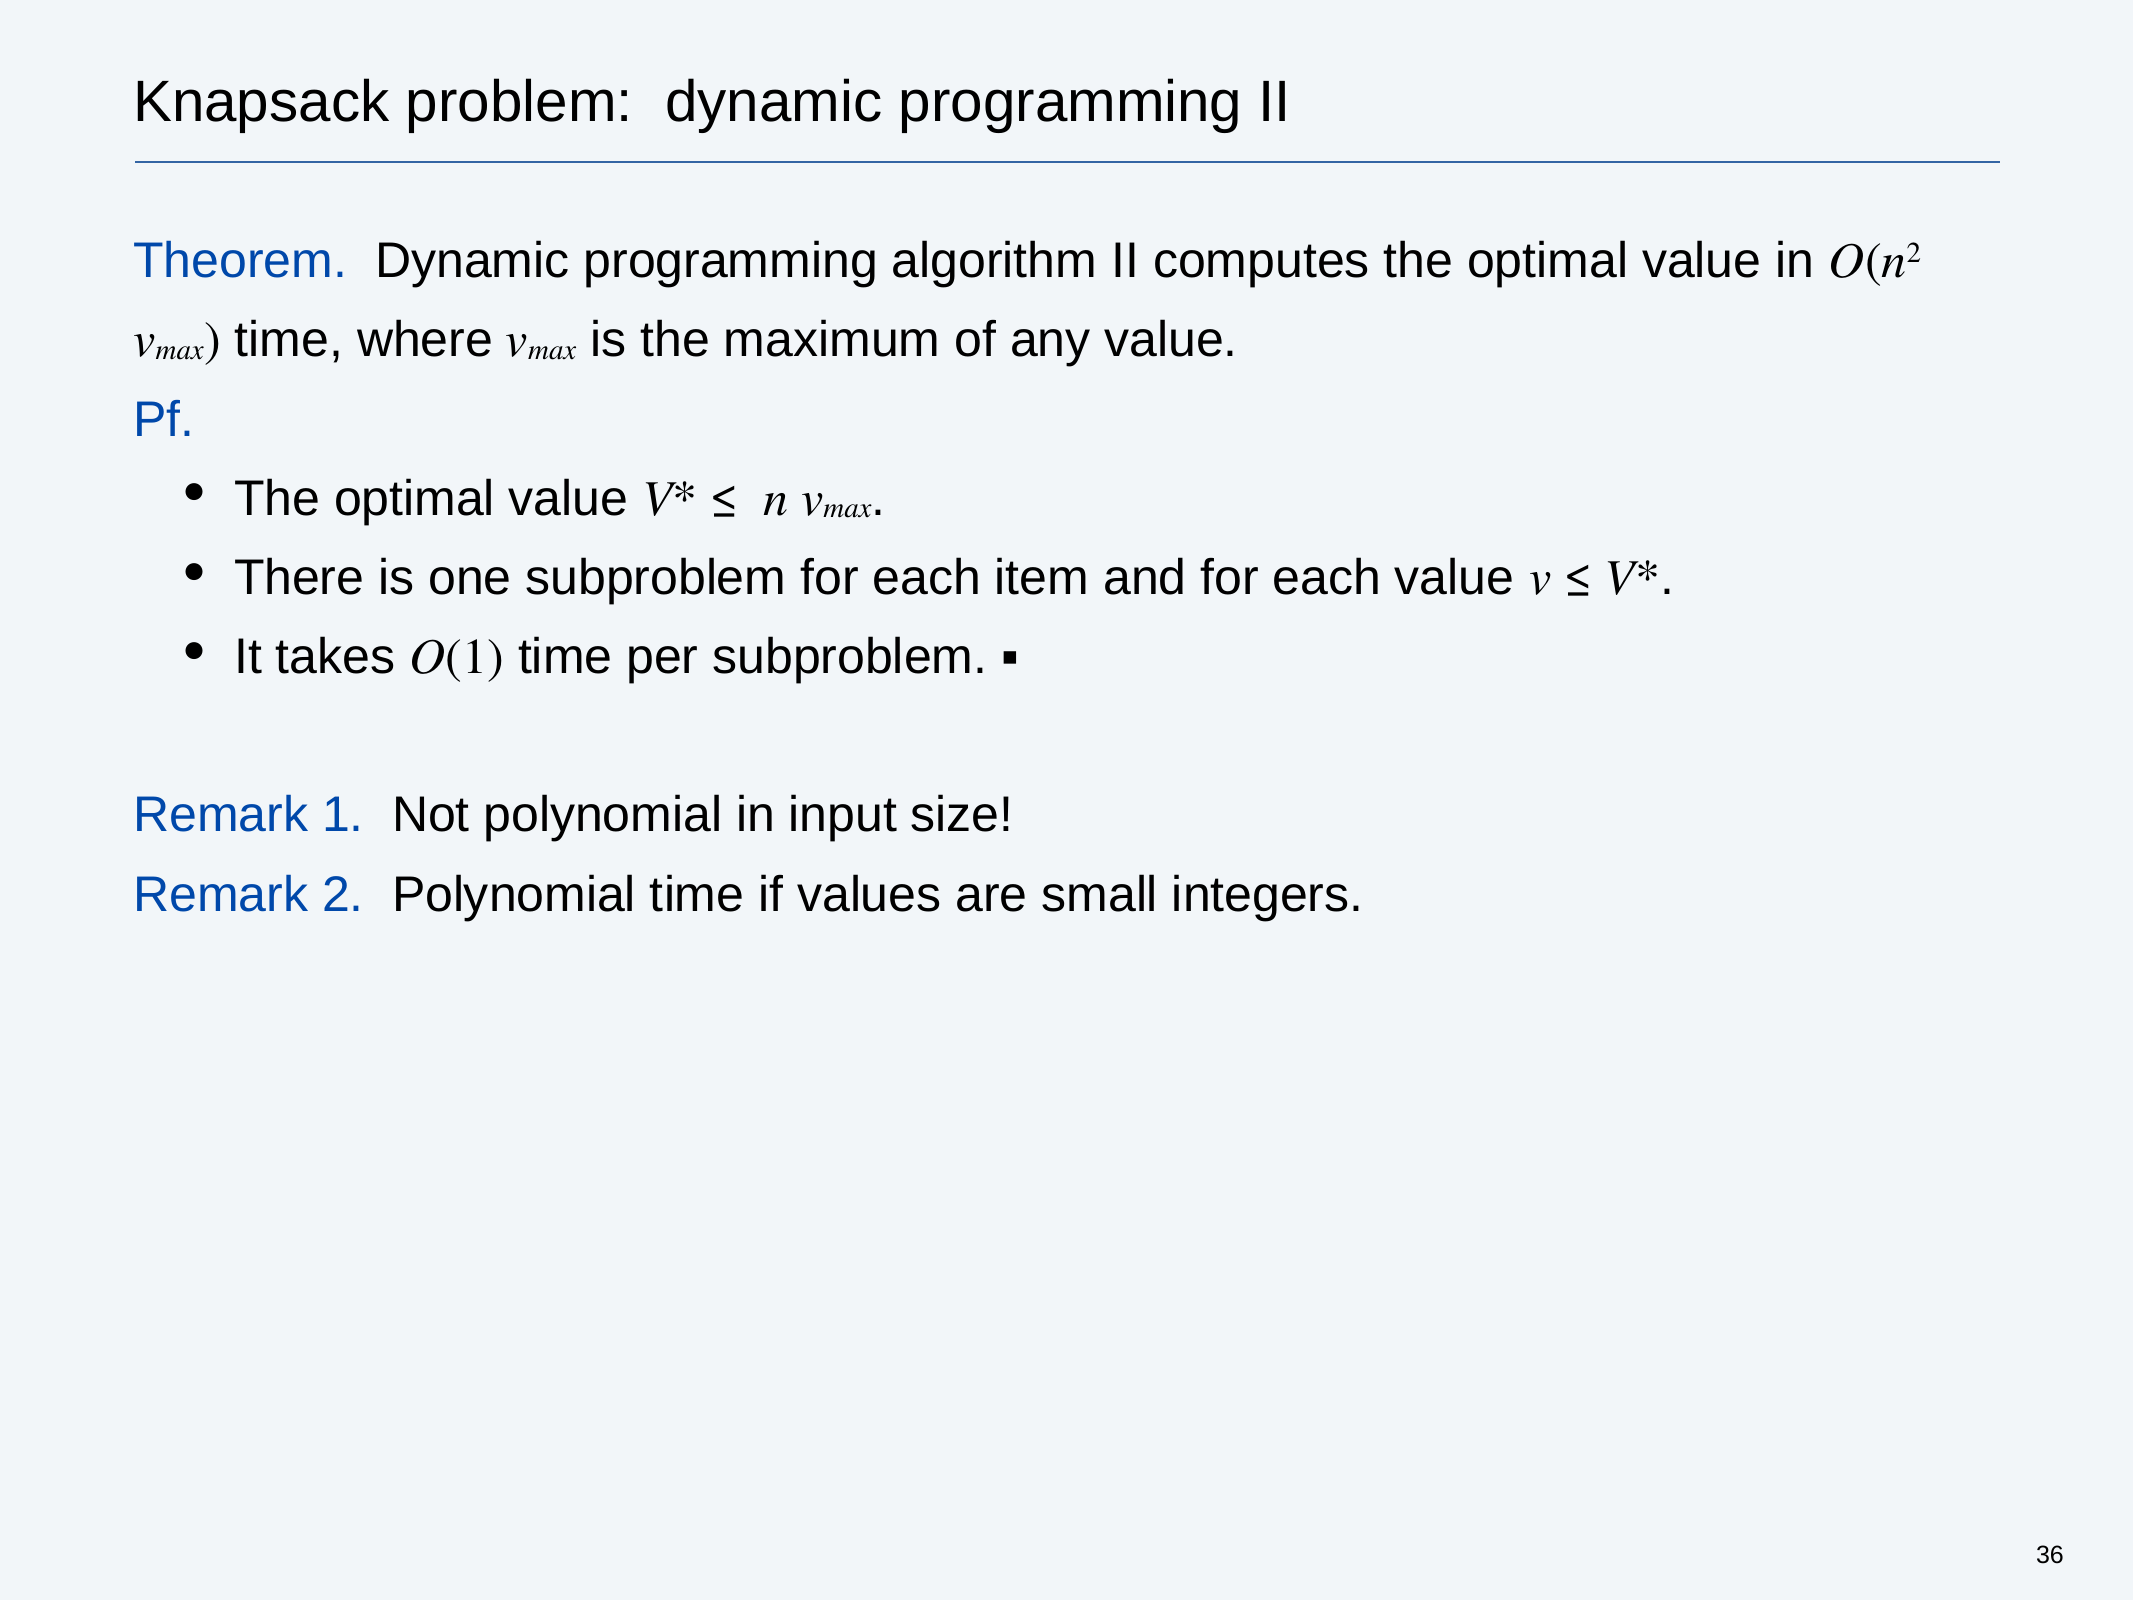

# Knapsack problem:  dynamic programming II
Theorem.  Dynamic programming algorithm II computes the optimal value in O(n2 vmax) time, where vmax is the maximum of any value.
Pf.
The optimal value V* ≤  n vmax.
There is one subproblem for each item and for each value v ≤ V*.
It takes O(1) time per subproblem. ▪
Remark 1.  Not polynomial in input size!
Remark 2.  Polynomial time if values are small integers.
36